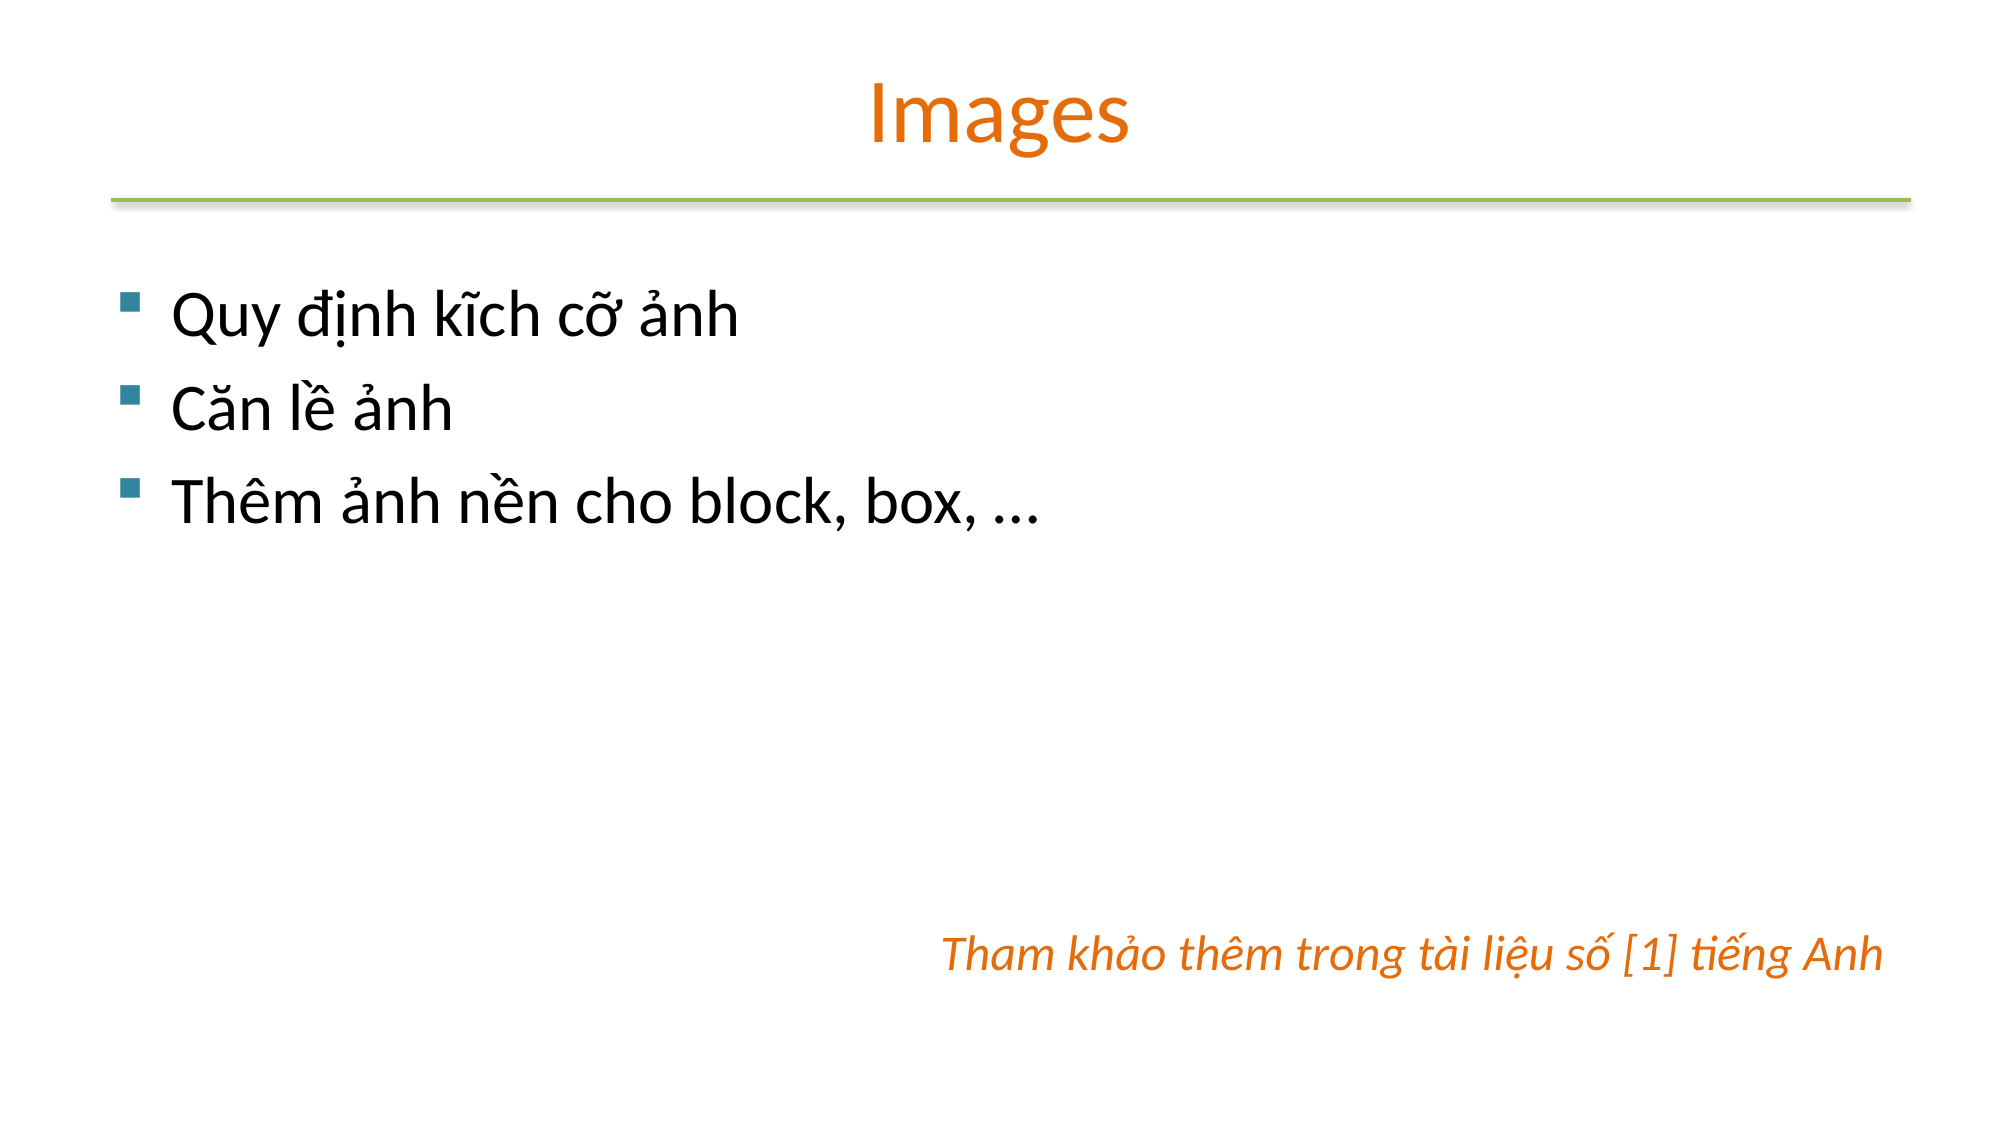

# Images
Quy định kĩch cỡ ảnh
Căn lề ảnh
Thêm ảnh nền cho block, box, …

Tham khảo thêm trong tài liệu số [1] tiếng Anh